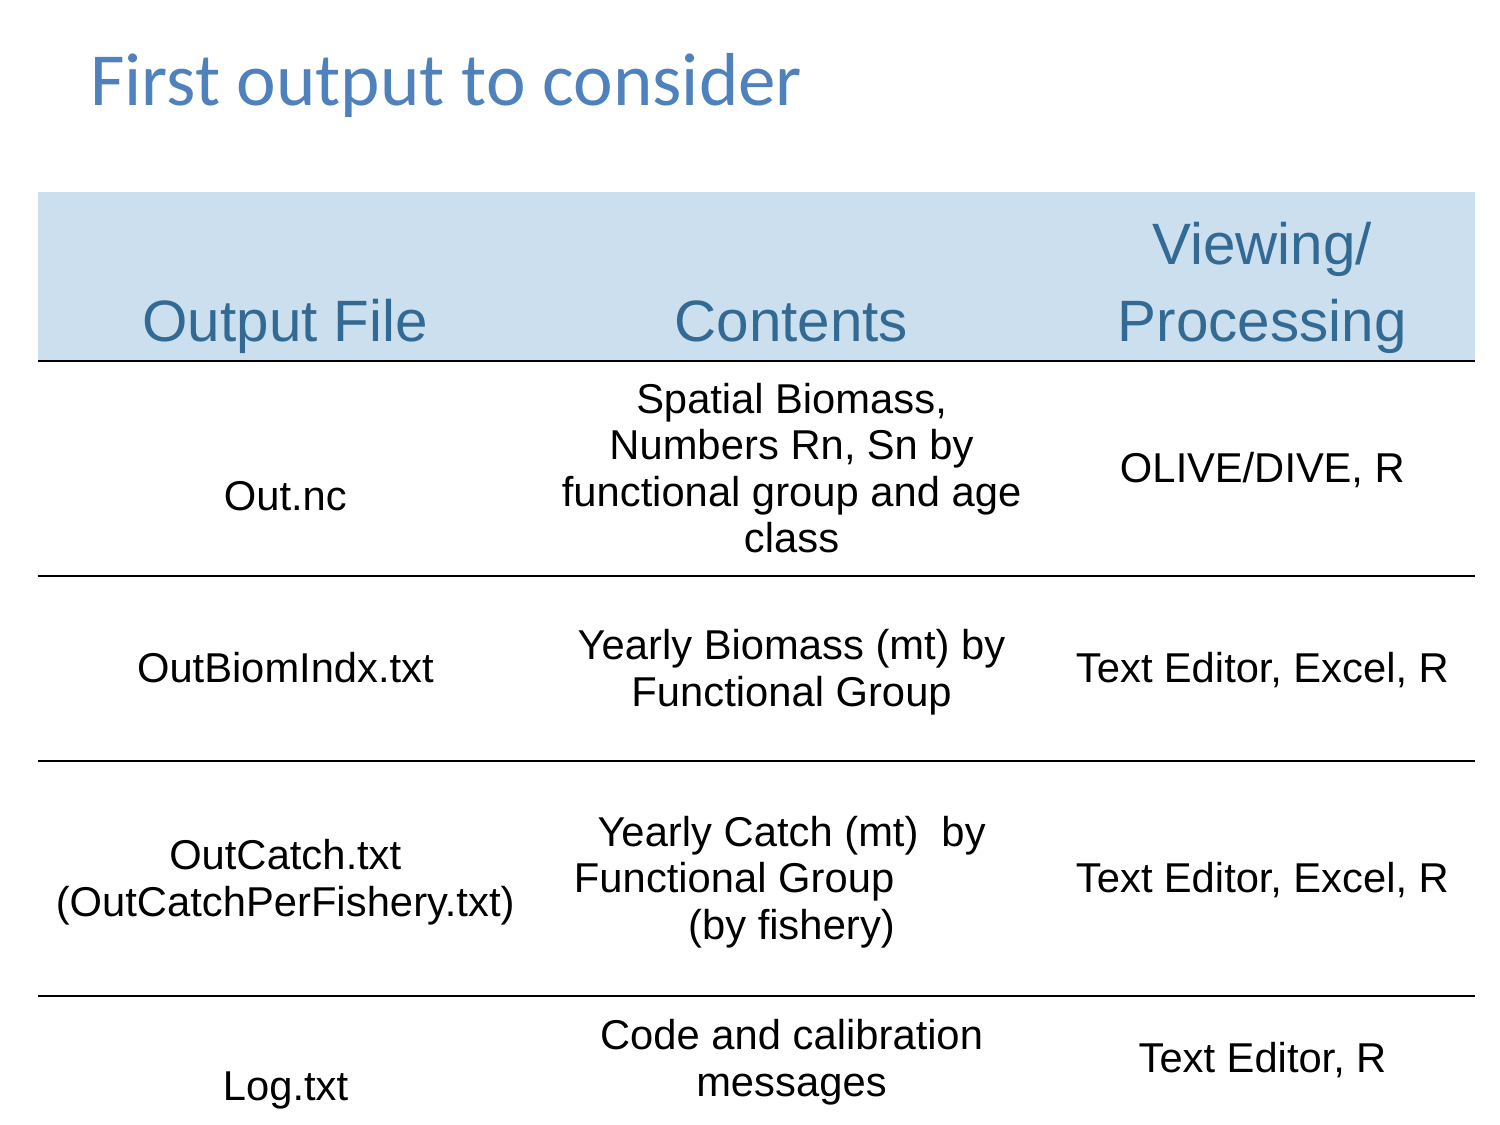

# First output to consider
| Output File | Contents | Viewing/ Processing |
| --- | --- | --- |
| Out.nc | Spatial Biomass, Numbers Rn, Sn by functional group and age class | OLIVE/DIVE, R |
| OutBiomIndx.txt | Yearly Biomass (mt) by Functional Group | Text Editor, Excel, R |
| OutCatch.txt (OutCatchPerFishery.txt) | Yearly Catch (mt) by Functional Group (by fishery) | Text Editor, Excel, R |
| Log.txt | Code and calibration messages | Text Editor, R |